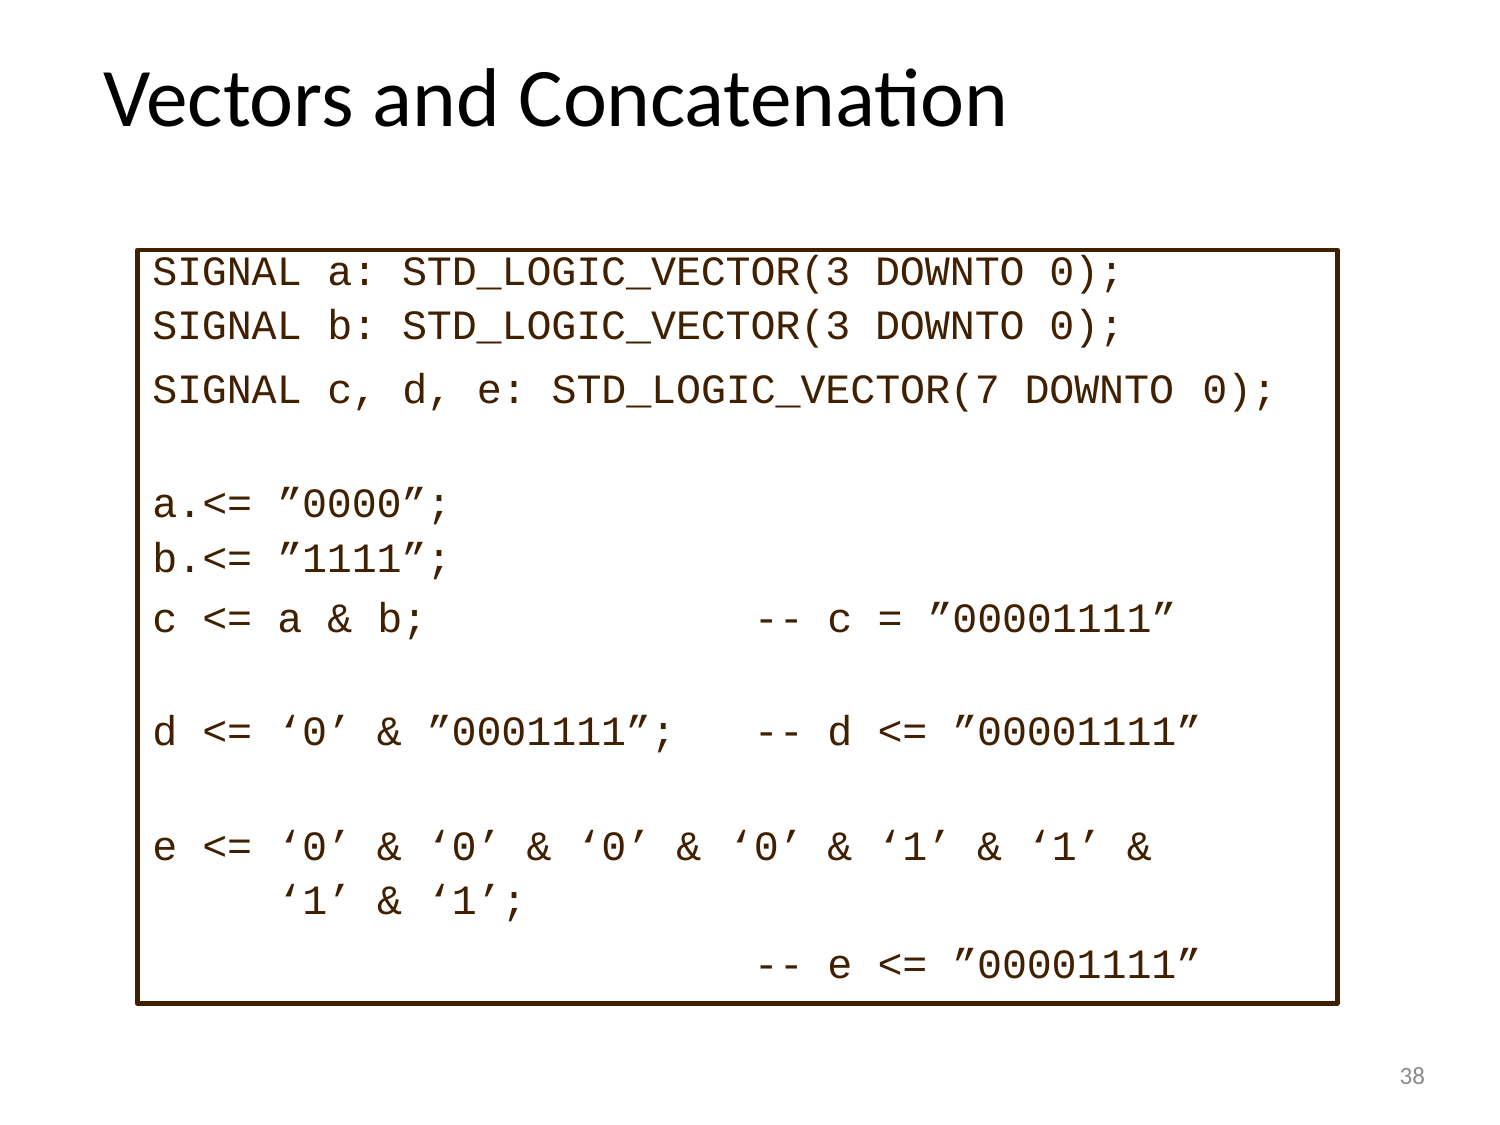

38
# Vectors and Concatenation

| SIGNAL SIGNAL | a: b: | STD\_LOGIC\_VECTOR(3 DOWNTO 0); STD\_LOGIC\_VECTOR(3 DOWNTO 0); |  |
| --- | --- | --- | --- |
| SIGNAL | c, | d, e: STD\_LOGIC\_VECTOR(7 DOWNTO | 0); |
| <= <= | ”0000”; ”1111”; |  |  |  |
| --- | --- | --- | --- | --- |
| c <= | a & b; | -- | c | = ”00001111” |
| d <= | ‘0’ & ”0001111”; | -- | d | <= ”00001111” |
| e <= | ‘0’ & ‘0’ & ‘0’ & ‘1’ & ‘1’; | ‘0’ | & | ‘1’ & ‘1’ & |
|  |  | -- | e | <= ”00001111” |